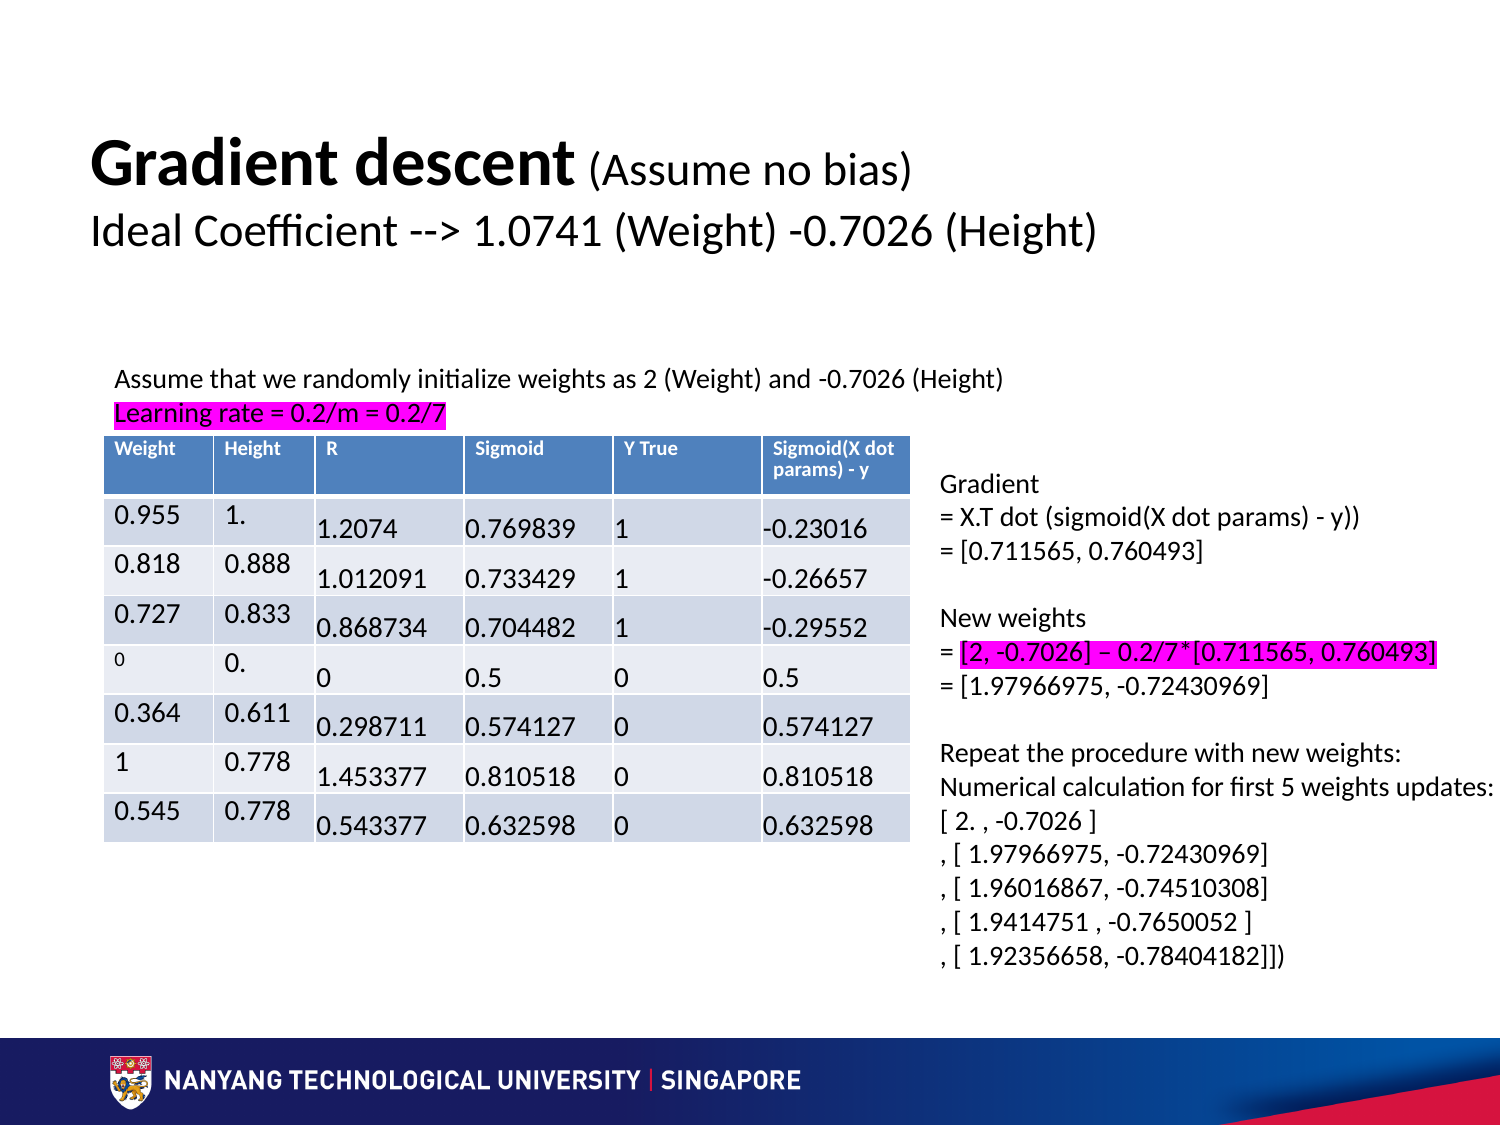

# Gradient descent (Assume no bias) Ideal Coefficient --> 1.0741 (Weight) -0.7026 (Height)
Assume that we randomly initialize weights as 2 (Weight) and -0.7026 (Height)
Learning rate = 0.2/m = 0.2/7
| Weight | Height | R | Sigmoid | Y True | Sigmoid(X dot params) - y |
| --- | --- | --- | --- | --- | --- |
| 0.955 | 1. | 1.2074 | 0.769839 | 1 | -0.23016 |
| 0.818 | 0.888 | 1.012091 | 0.733429 | 1 | -0.26657 |
| 0.727 | 0.833 | 0.868734 | 0.704482 | 1 | -0.29552 |
| 0 | 0. | 0 | 0.5 | 0 | 0.5 |
| 0.364 | 0.611 | 0.298711 | 0.574127 | 0 | 0.574127 |
| 1 | 0.778 | 1.453377 | 0.810518 | 0 | 0.810518 |
| 0.545 | 0.778 | 0.543377 | 0.632598 | 0 | 0.632598 |
Gradient
= X.T dot (sigmoid(X dot params) - y))
= [0.711565, 0.760493]

New weights
= [2, -0.7026] – 0.2/7*[0.711565, 0.760493]
= [1.97966975, -0.72430969]

Repeat the procedure with new weights:
Numerical calculation for first 5 weights updates:
[ 2. , -0.7026 ]
, [ 1.97966975, -0.72430969]
, [ 1.96016867, -0.74510308]
, [ 1.9414751 , -0.7650052 ]
, [ 1.92356658, -0.78404182]])